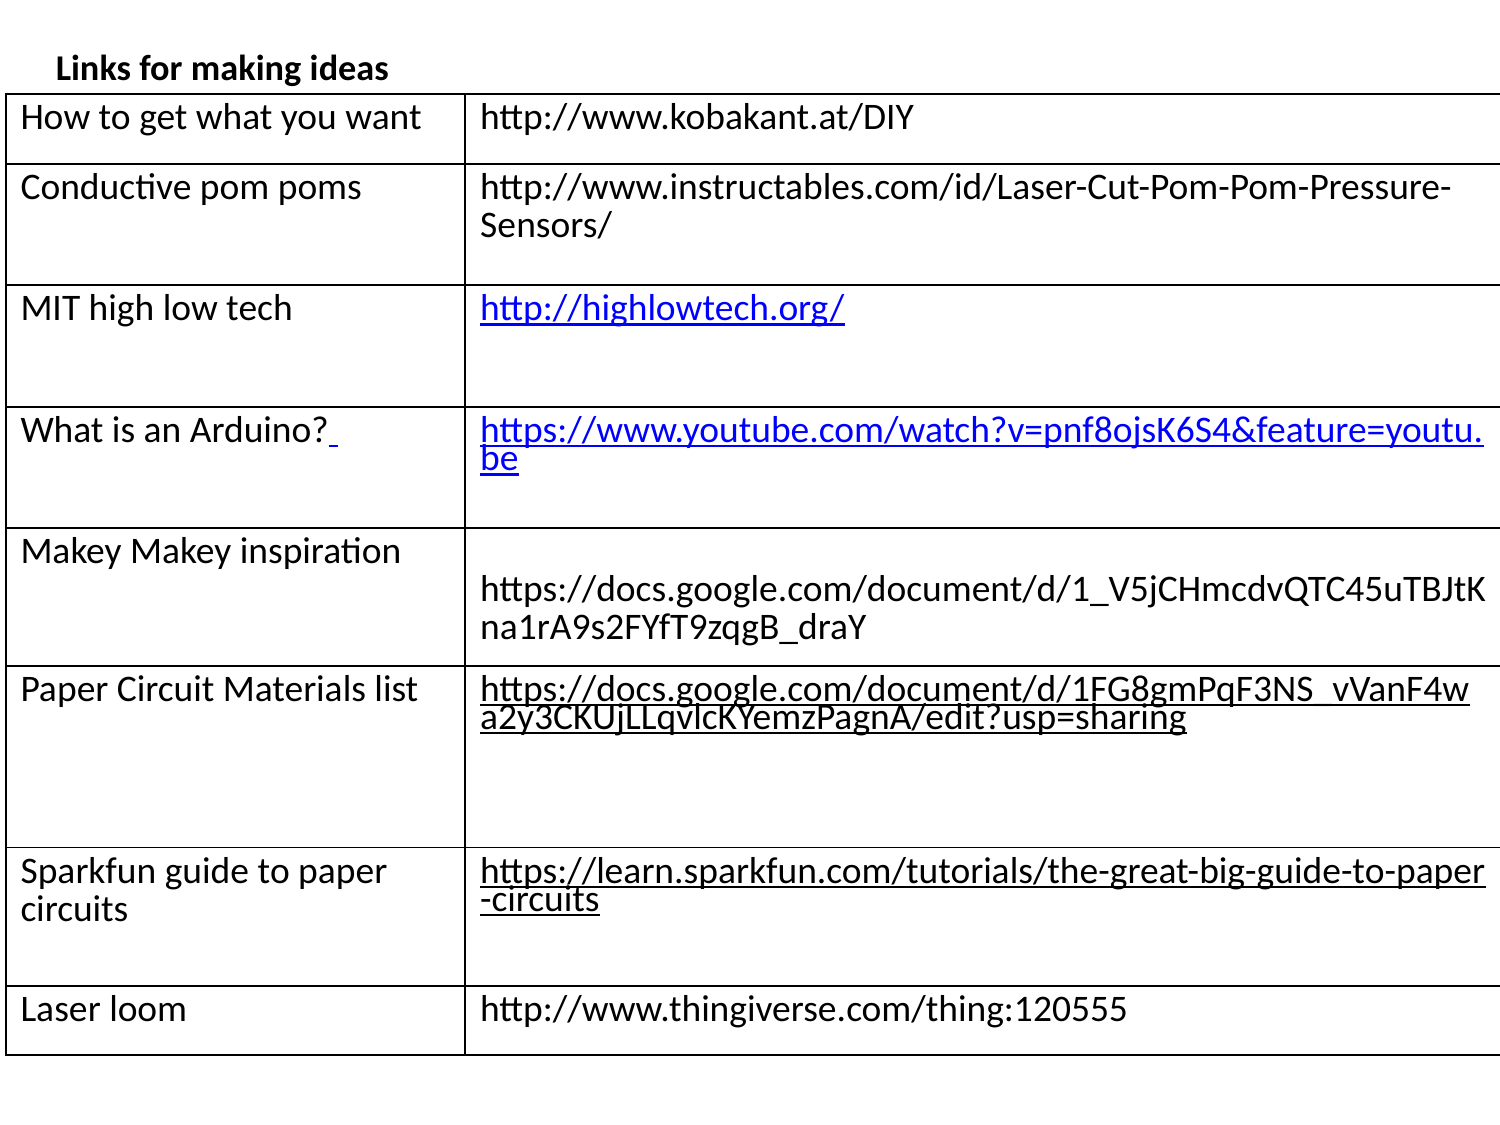

# Links for making ideas
| How to get what you want | http://www.kobakant.at/DIY |
| --- | --- |
| Conductive pom poms | http://www.instructables.com/id/Laser-Cut-Pom-Pom-Pressure-Sensors/ |
| MIT high low tech | http://highlowtech.org/ |
| What is an Arduino? | https://www.youtube.com/watch?v=pnf8ojsK6S4&feature=youtu.be |
| Makey Makey inspiration | https://docs.google.com/document/d/1\_V5jCHmcdvQTC45uTBJtKna1rA9s2FYfT9zqgB\_draY |
| Paper Circuit Materials list | https://docs.google.com/document/d/1FG8gmPqF3NS\_vVanF4wa2y3CKUjLLqvlcKYemzPagnA/edit?usp=sharing |
| Sparkfun guide to paper circuits | https://learn.sparkfun.com/tutorials/the-great-big-guide-to-paper-circuits |
| Laser loom | http://www.thingiverse.com/thing:120555 |